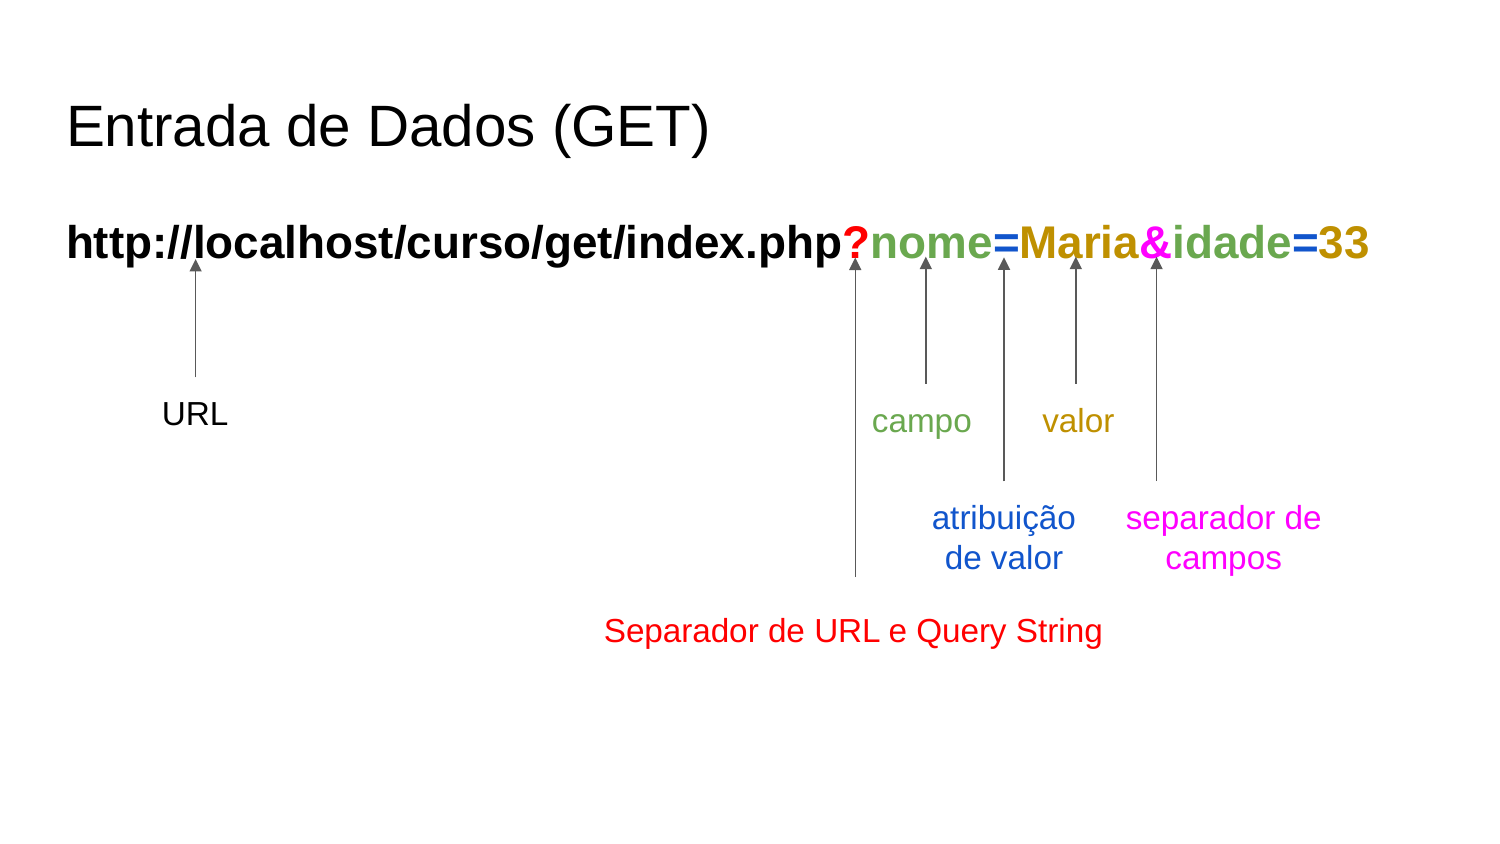

# Entrada de Dados (GET)
http://localhost/curso/get/index.php?nome=Maria&idade=33
URL
campo
valor
atribuição de valor
separador de campos
Separador de URL e Query String